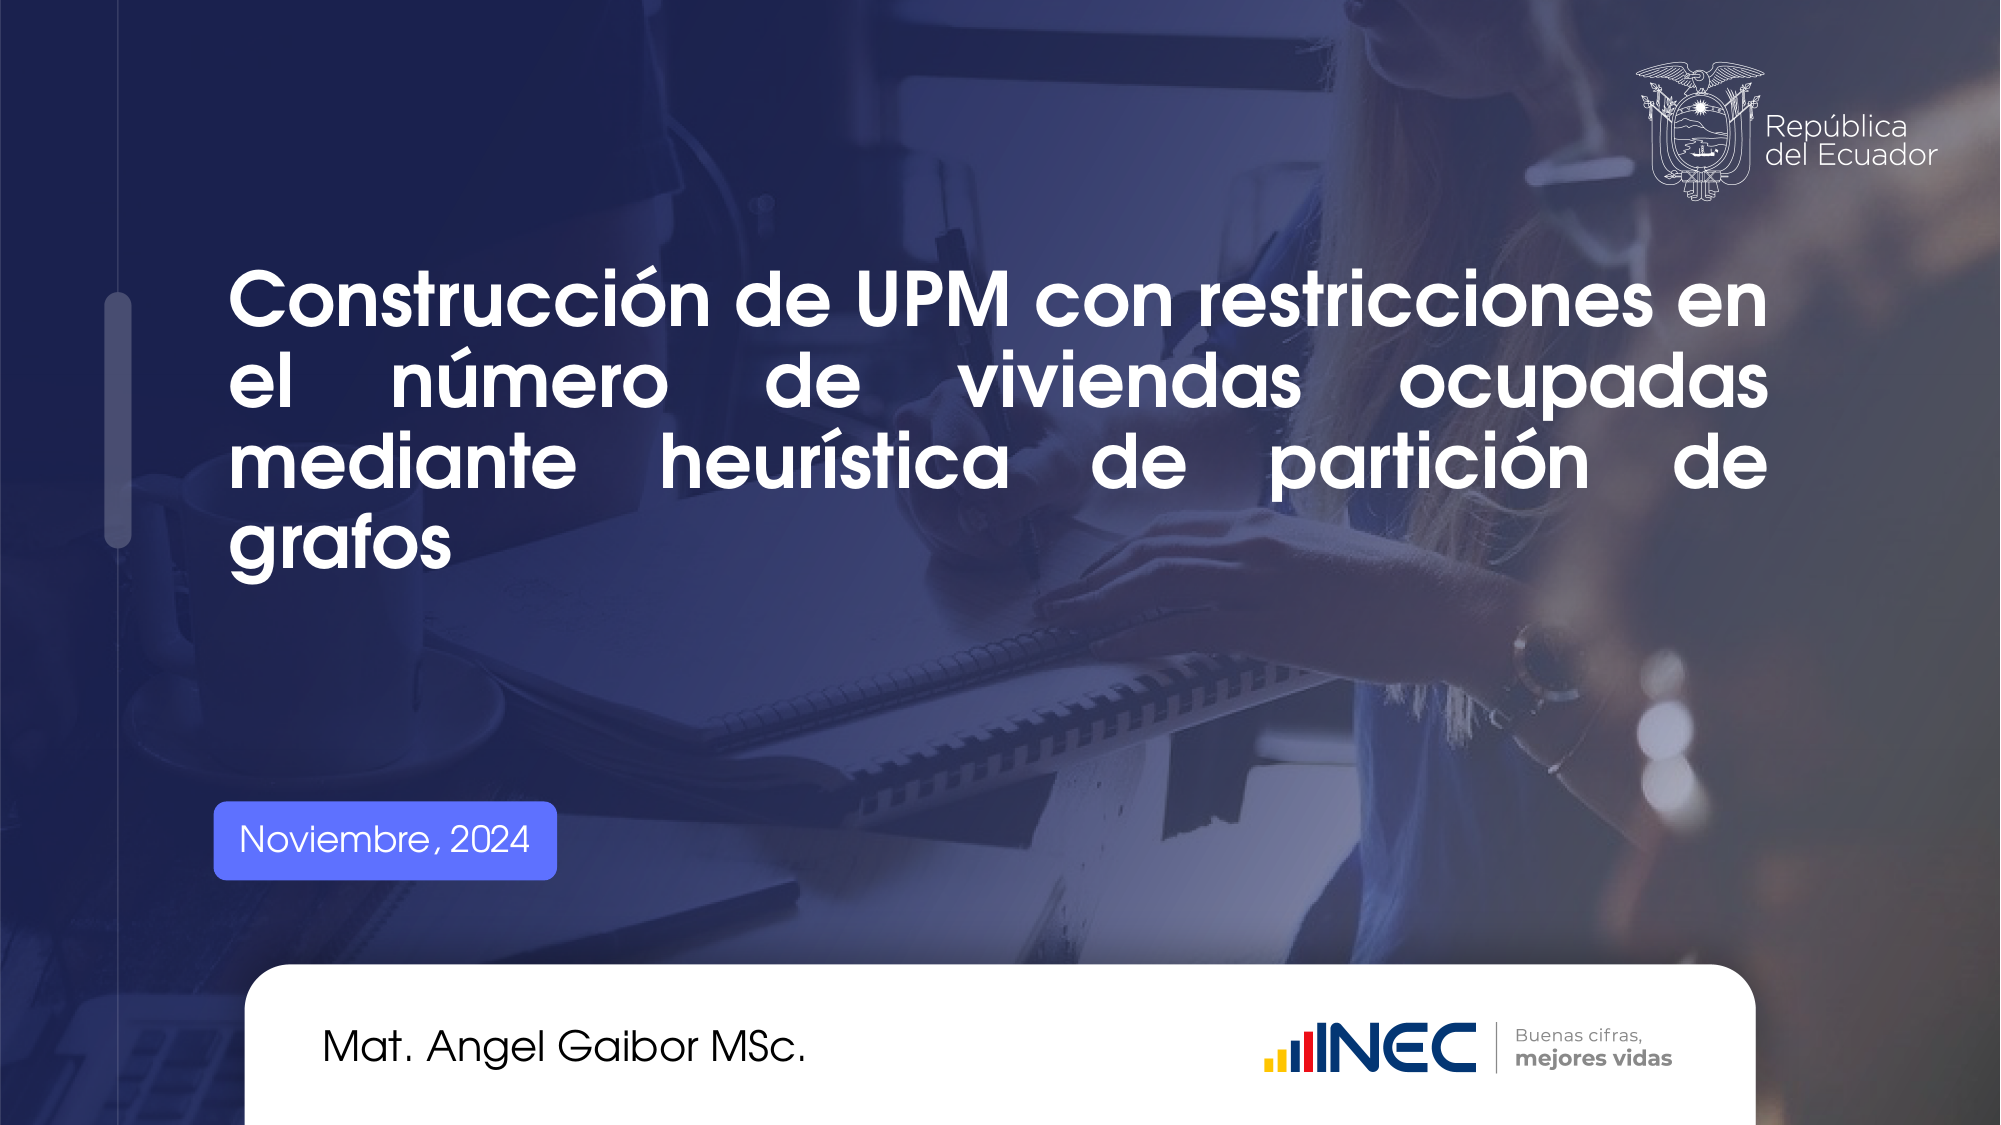

# Construcción de UPM con restricciones en el número de viviendas ocupadas mediante heurística de partición de grafos
Noviembre, 2024
Mat. Angel Gaibor MSc.